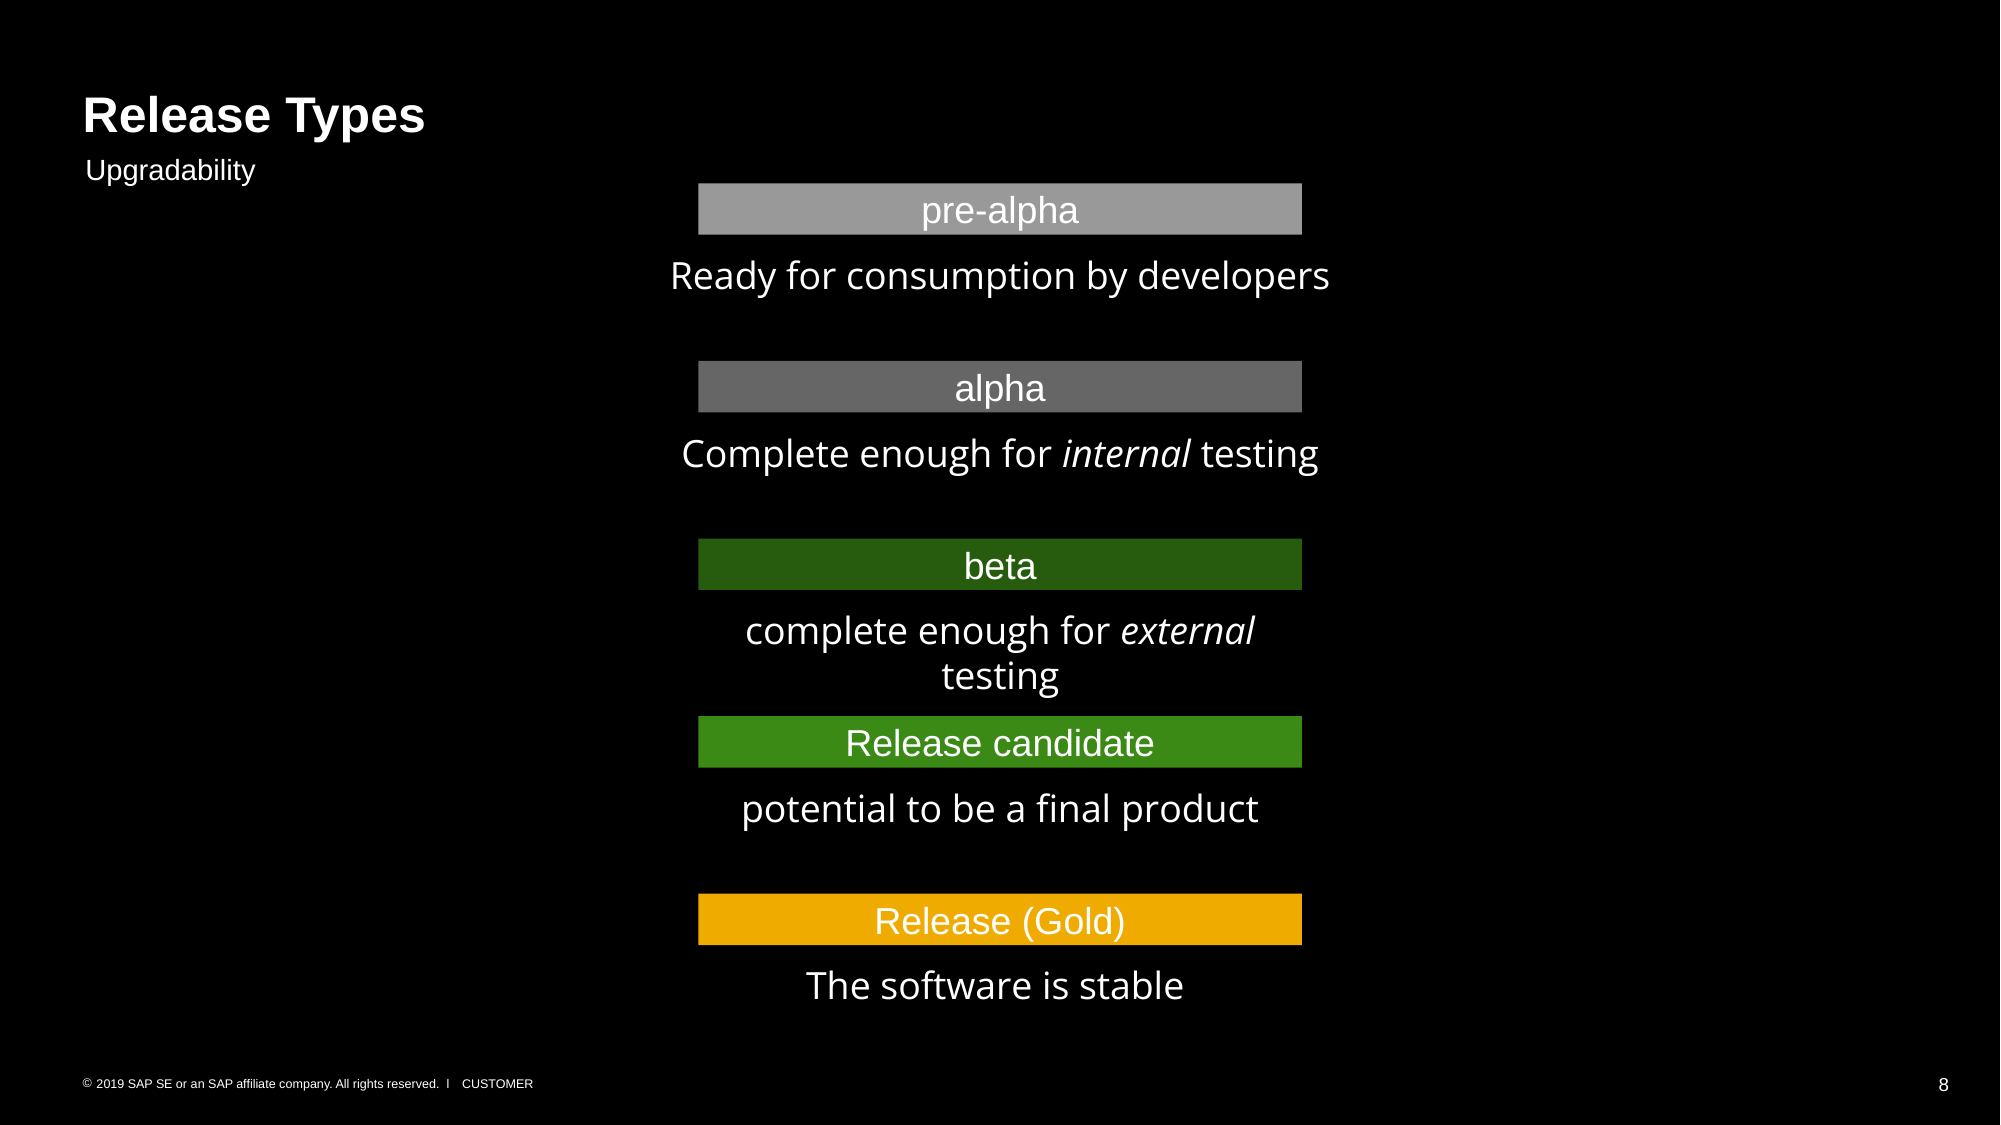

# Release Types
Upgradability
pre-alpha
Ready for consumption by developers
alpha
Complete enough for internal testing
beta
complete enough for external testing
Release candidate
potential to be a final product
Release (Gold)
The software is stable